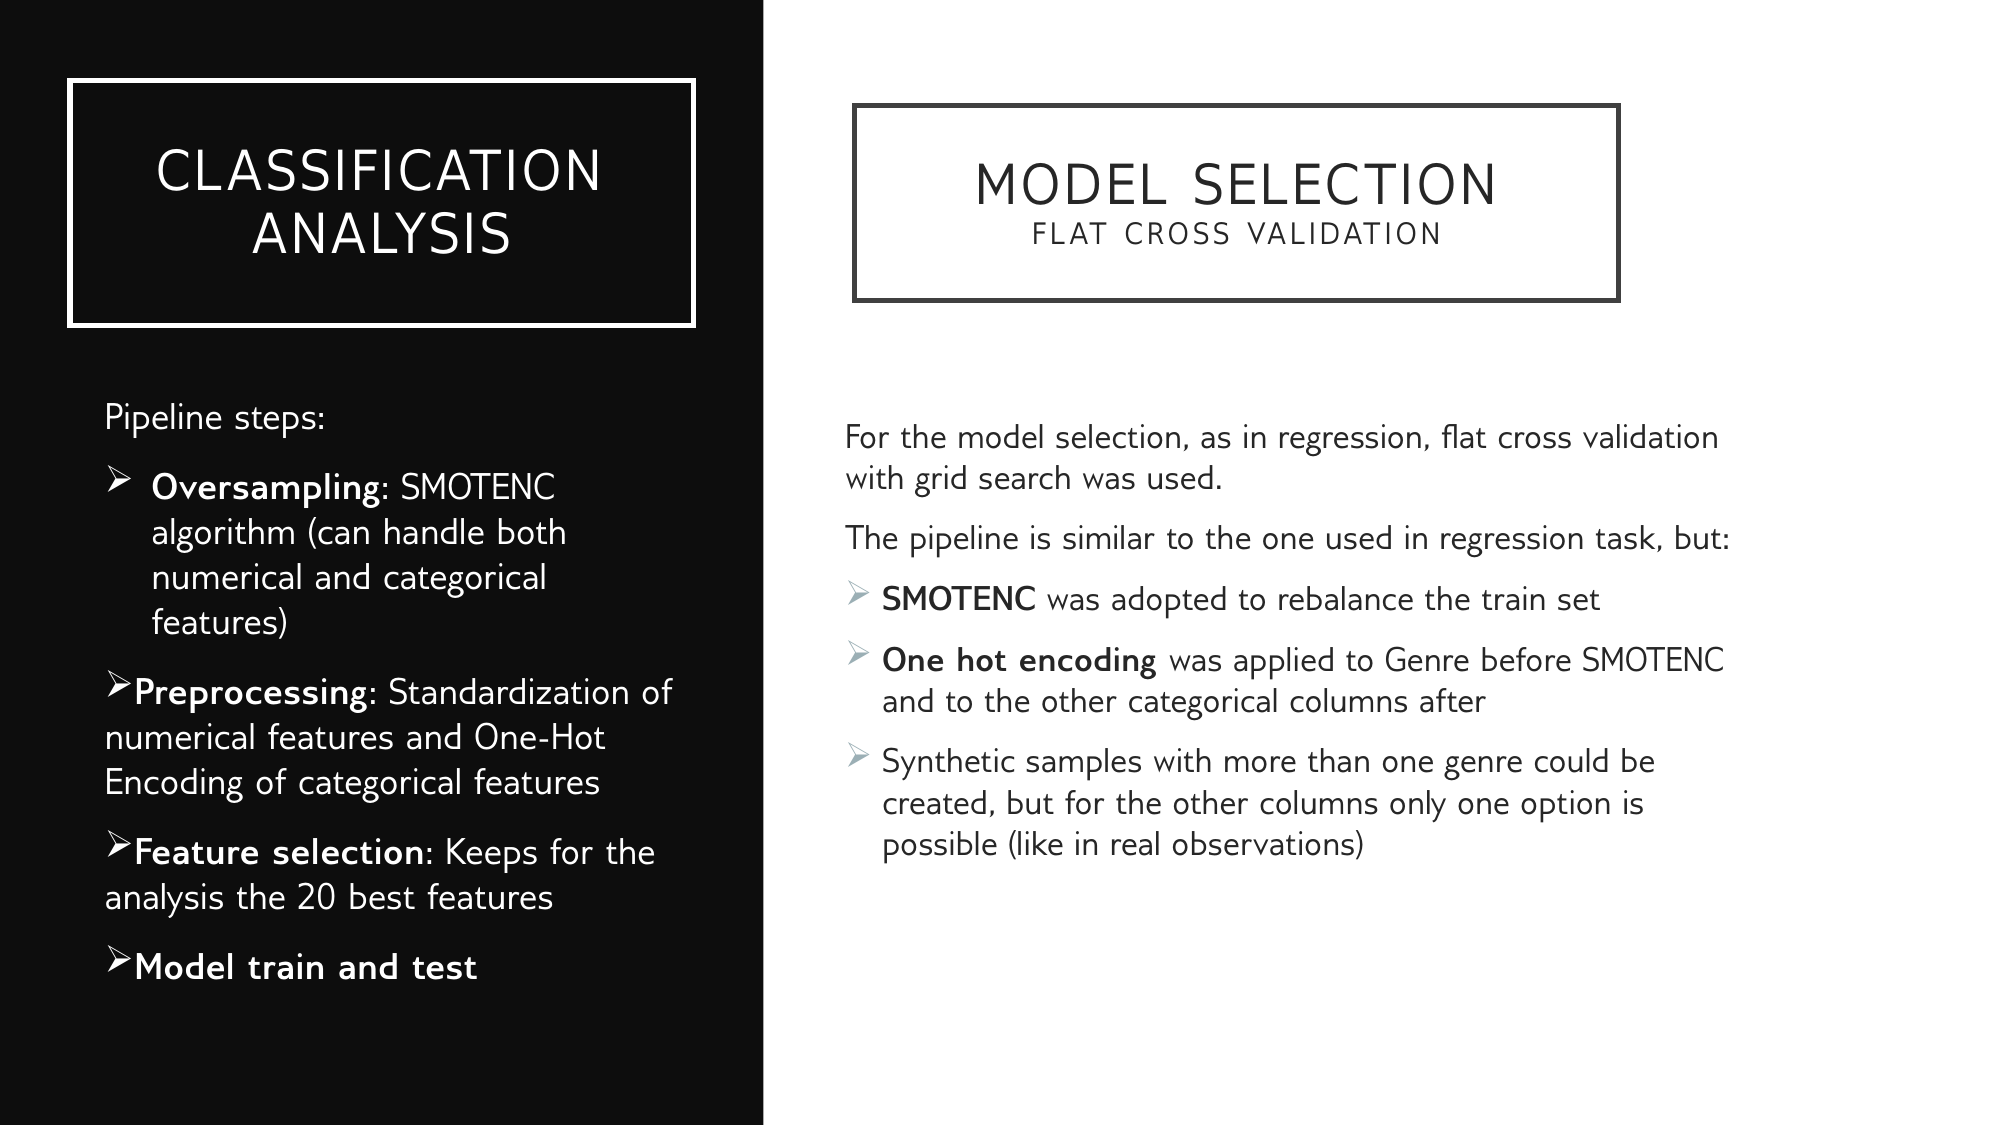

# Classification Analysis
MODEL SELECTION
FLAT CROSS VALIDATION
Pipeline steps:
Oversampling: SMOTENC algorithm (can handle both numerical and categorical features)
Preprocessing: Standardization of numerical features and One-Hot Encoding of categorical features
Feature selection: Keeps for the analysis the 20 best features
Model train and test

For the model selection, as in regression, flat cross validation with grid search was used.
The pipeline is similar to the one used in regression task, but:
SMOTENC was adopted to rebalance the train set
One hot encoding was applied to Genre before SMOTENC and to the other categorical columns after
Synthetic samples with more than one genre could be created, but for the other columns only one option is possible (like in real observations)